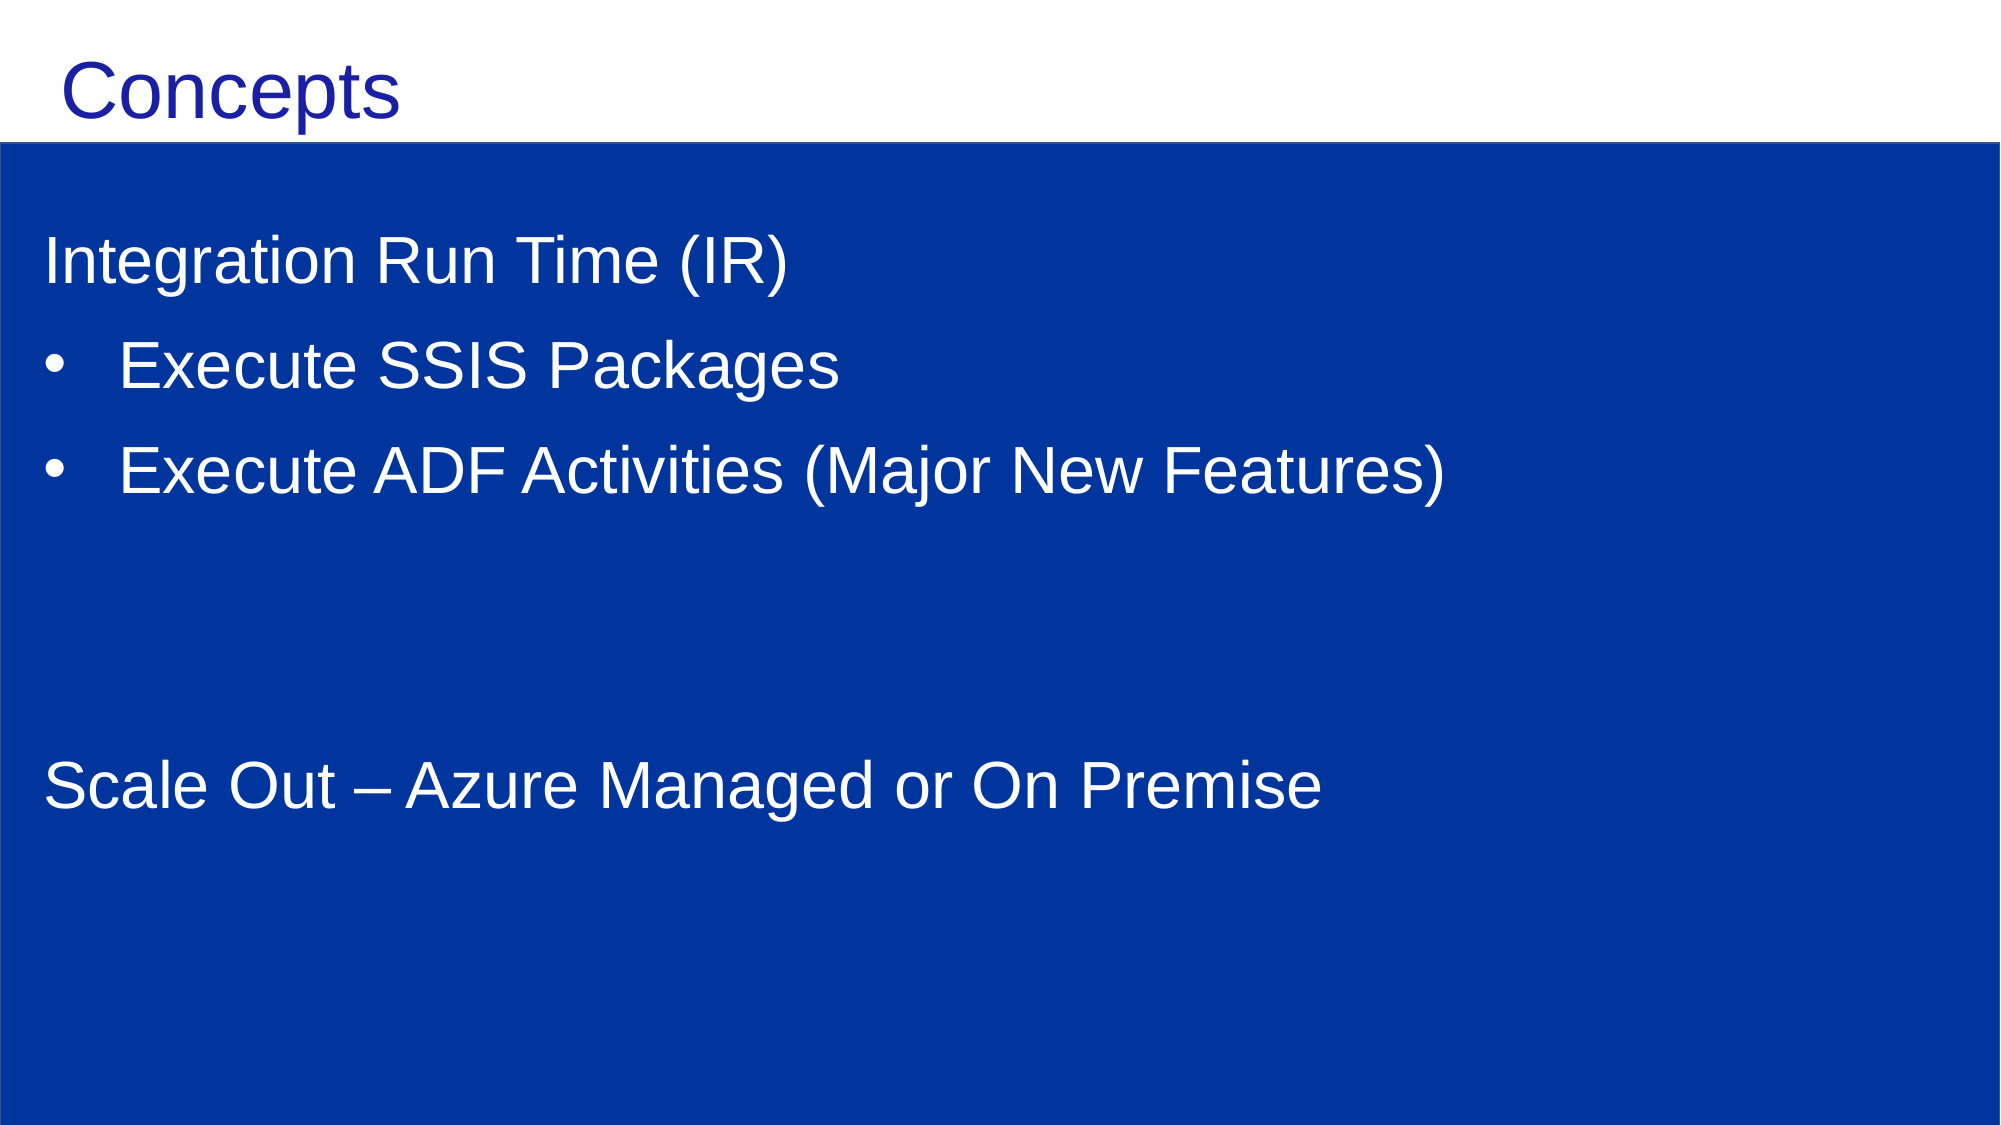

Concepts

Integration Run Time (IR)
Execute SSIS Packages
Execute ADF Activities (Major New Features)

Scale Out – Azure Managed or On Premise